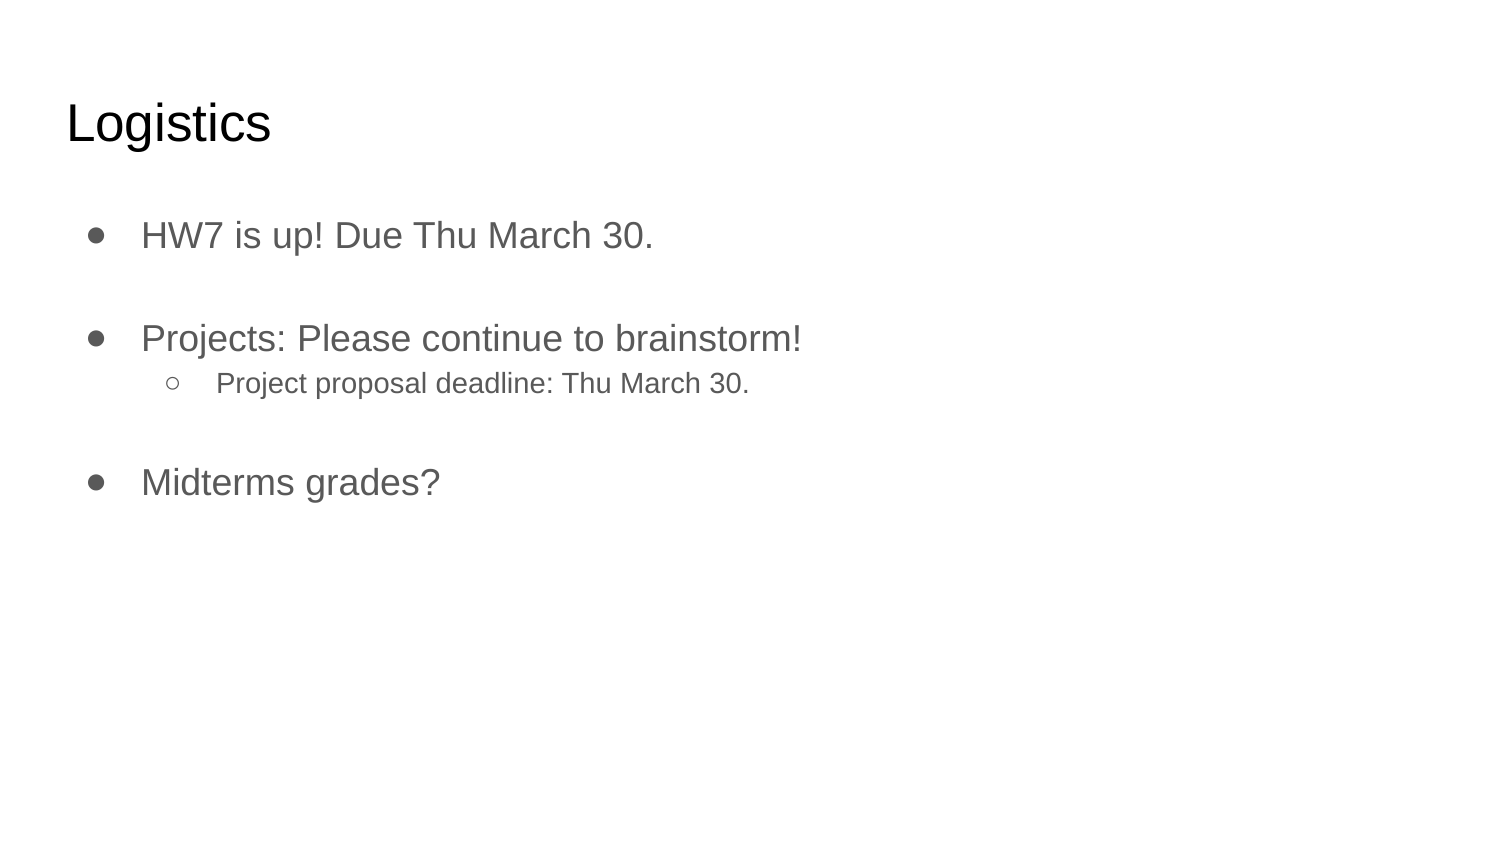

# Logistics
HW7 is up! Due Thu March 30.

Projects: Please continue to brainstorm!
Project proposal deadline: Thu March 30.

Midterms grades?